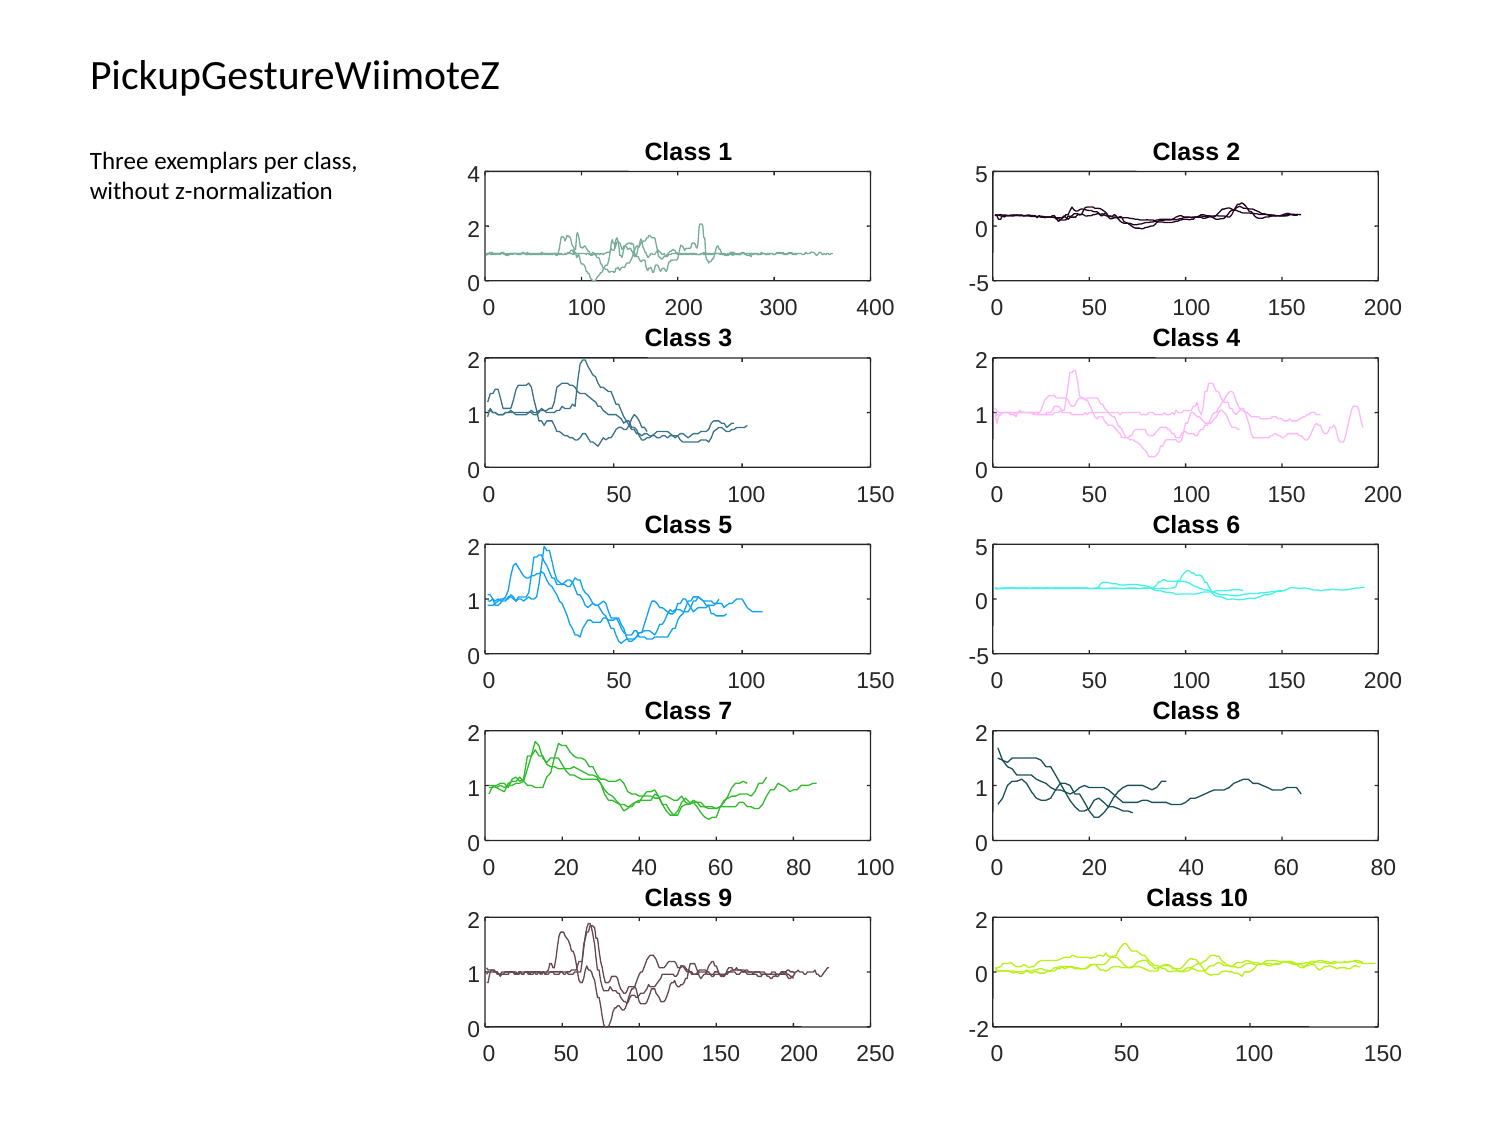

# PickupGestureWiimoteZ
Class 1
Class 2
4
5

2
0

0
-5

0
100
200
300
400
0
50
100
150
200
Class 3
Class 4
2
2

1
1

0
0

0
50
100
150
0
50
100
150
200
Class 5
Class 6
2
5

1
0

0
-5

0
50
100
150
0
50
100
150
200
Class 7
Class 8
2
2

1
1

0
0

0
20
40
60
80
100
0
20
40
60
80
Class 9
Class 10
2
2

1
0

0
-2

0
50
100
150
200
250
0
50
100
150
Three exemplars per class, without z-normalization